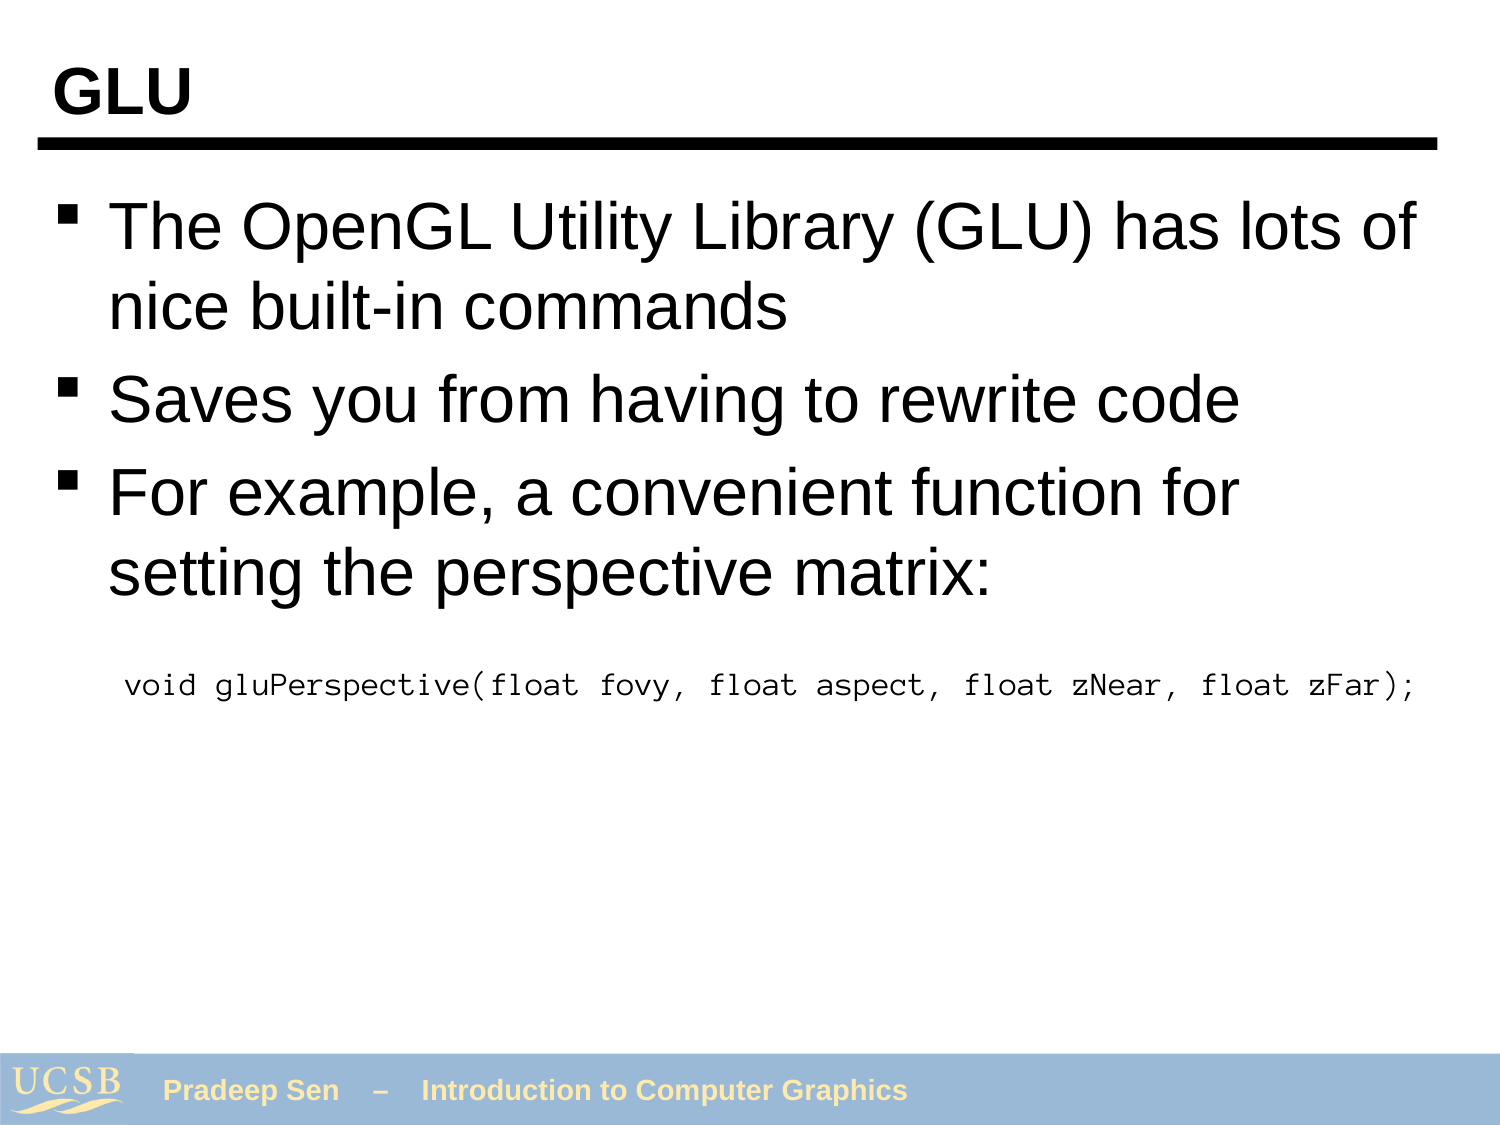

# GLU
The OpenGL Utility Library (GLU) has lots of nice built-in commands
Saves you from having to rewrite code
For example, a convenient function for setting the perspective matrix:

    void gluPerspective(float fovy, float aspect, float zNear, float zFar);